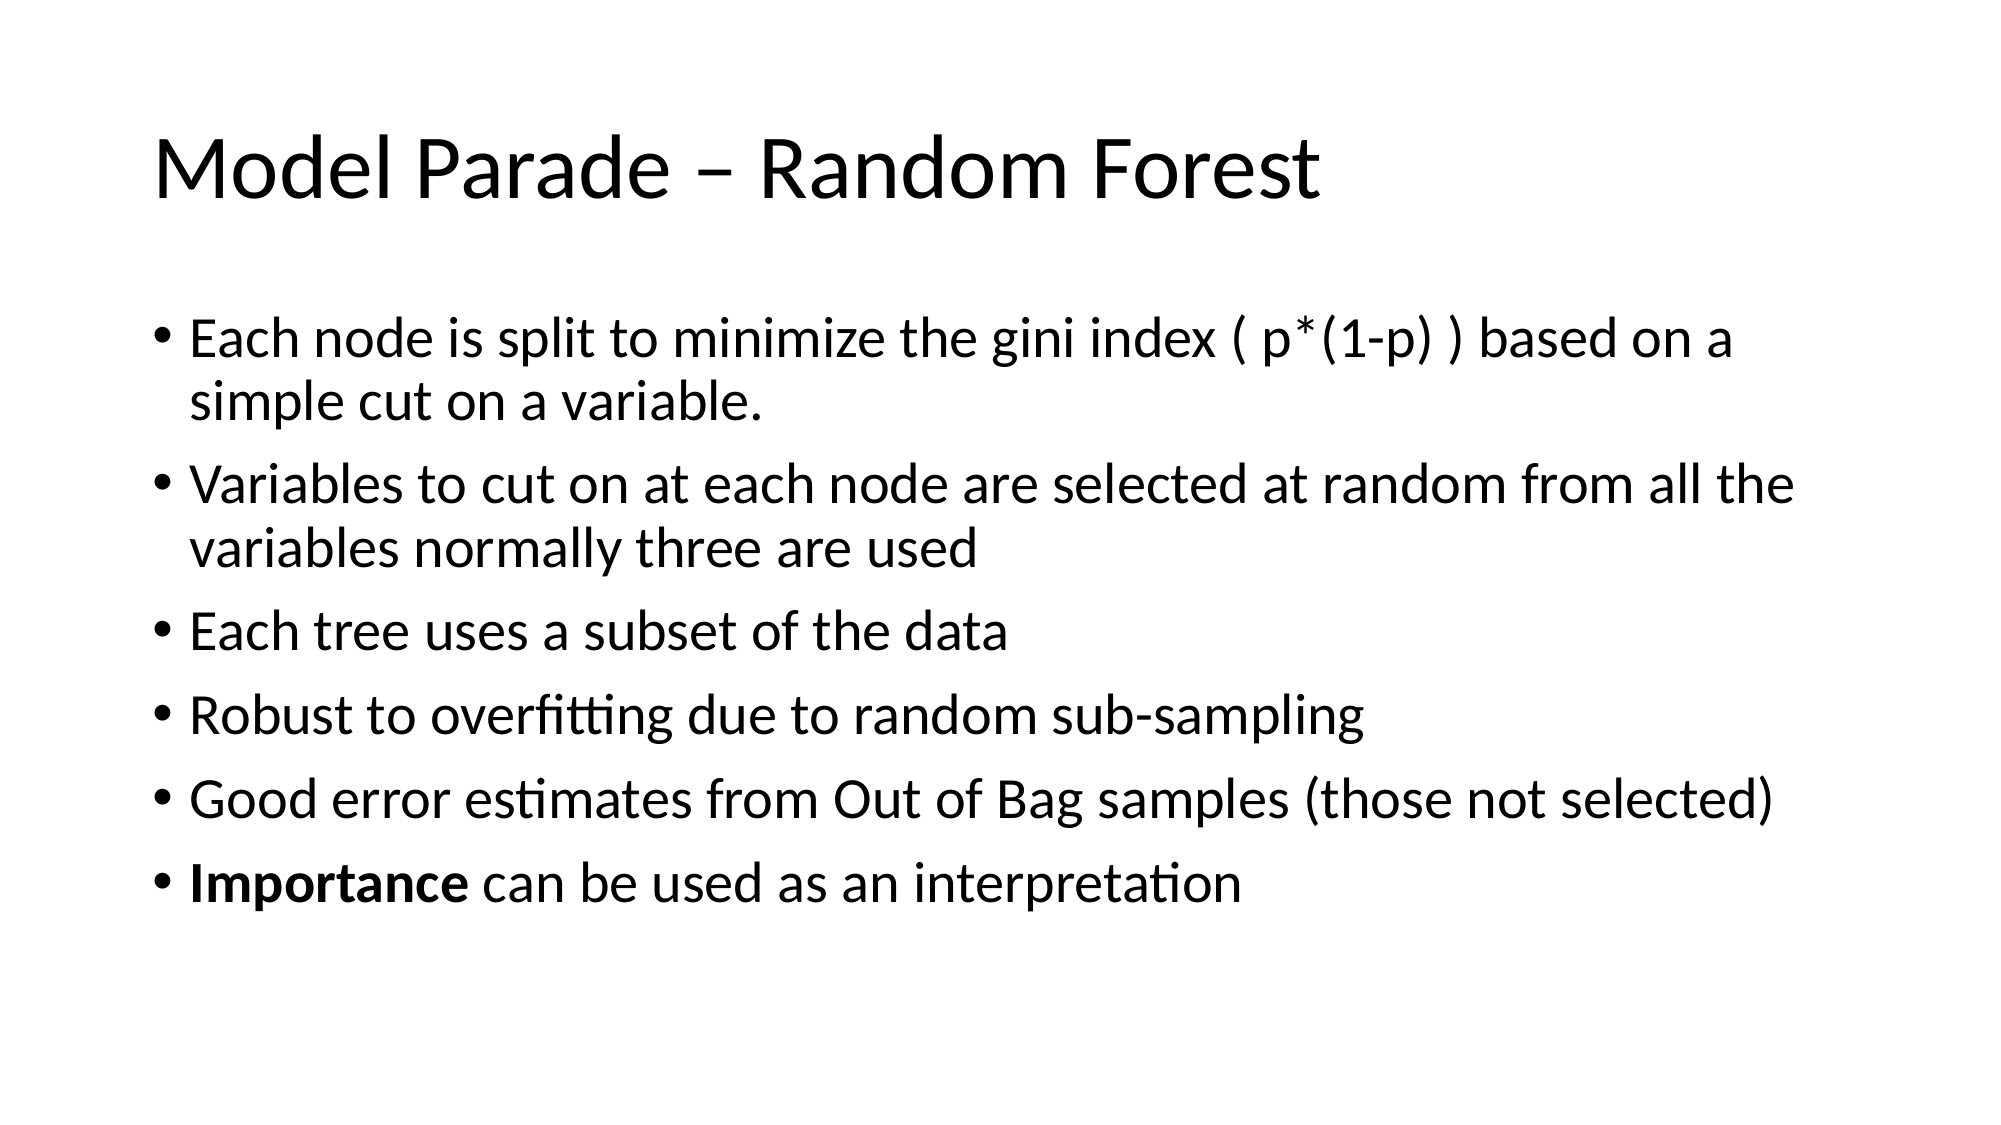

# Model Parade – Random Forest
Each node is split to minimize the gini index ( p*(1-p) ) based on a simple cut on a variable.
Variables to cut on at each node are selected at random from all the variables normally three are used
Each tree uses a subset of the data
Robust to overfitting due to random sub-sampling
Good error estimates from Out of Bag samples (those not selected)
Importance can be used as an interpretation